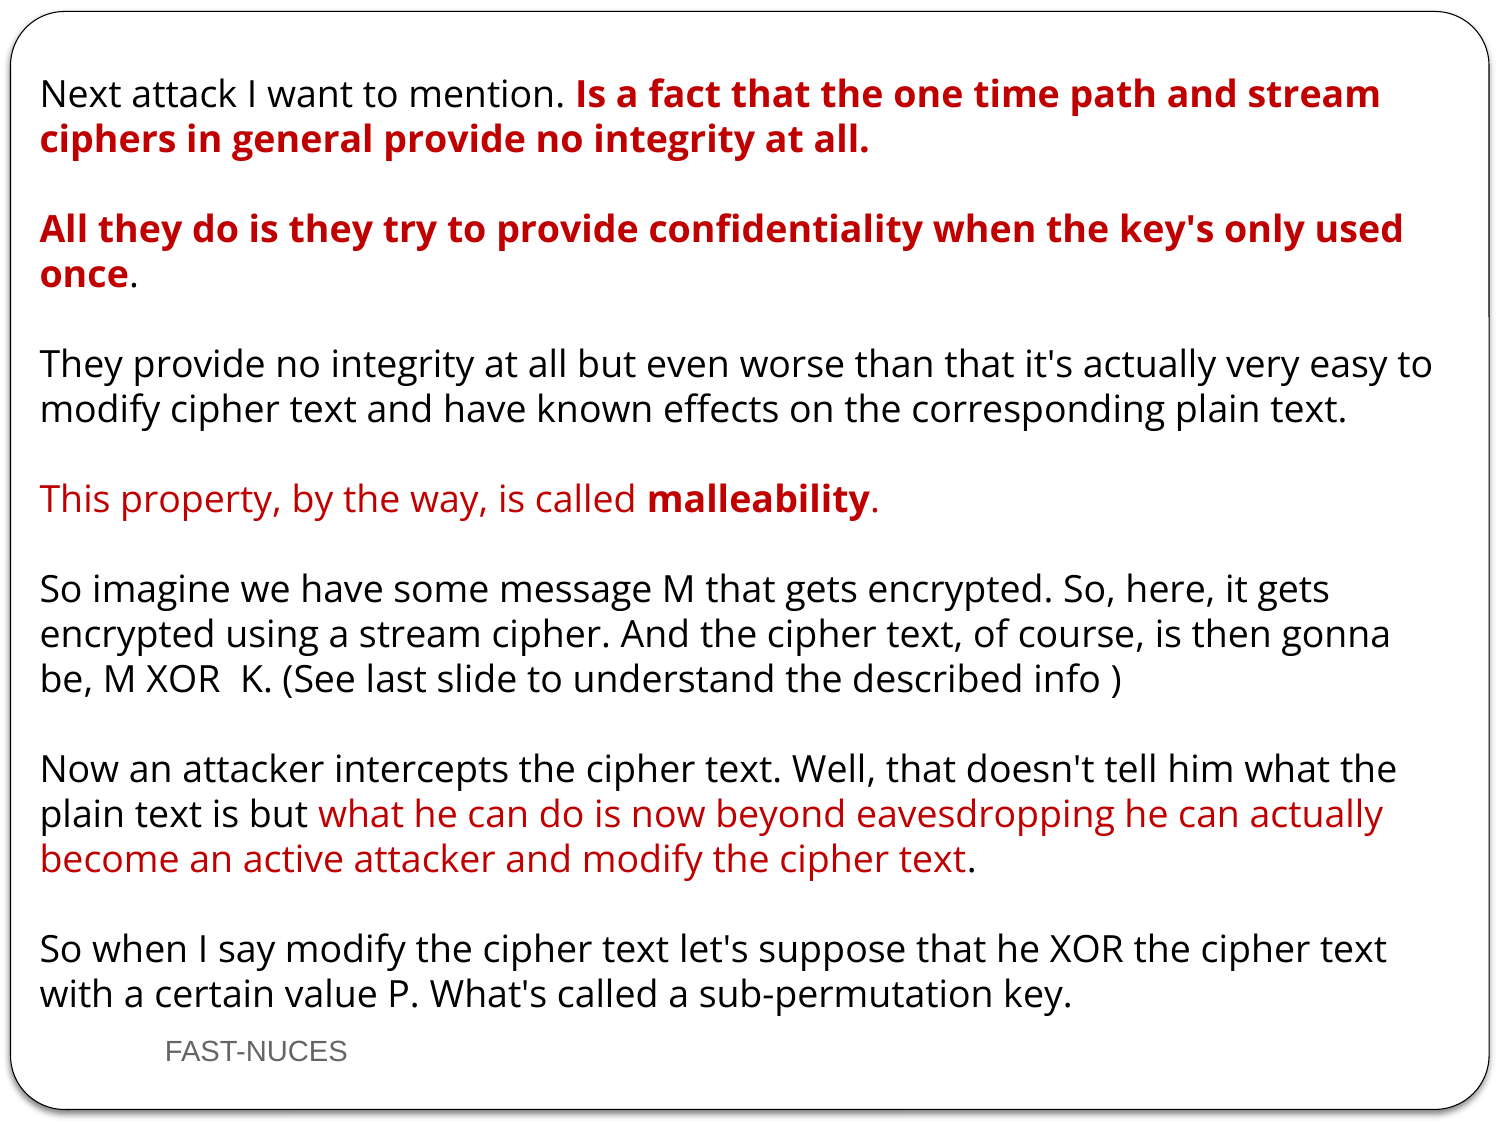

Next attack I want to mention. Is a fact that the one time path and stream ciphers in general provide no integrity at all.

All they do is they try to provide confidentiality when the key's only used once.

They provide no integrity at all but even worse than that it's actually very easy to modify cipher text and have known effects on the corresponding plain text.

This property, by the way, is called malleability.

So imagine we have some message M that gets encrypted. So, here, it gets encrypted using a stream cipher. And the cipher text, of course, is then gonna be, M XOR  K. (See last slide to understand the described info )

Now an attacker intercepts the cipher text. Well, that doesn't tell him what the plain text is but what he can do is now beyond eavesdropping he can actually become an active attacker and modify the cipher text.

So when I say modify the cipher text let's suppose that he XOR the cipher text with a certain value P. What's called a sub-permutation key.
FAST-NUCES